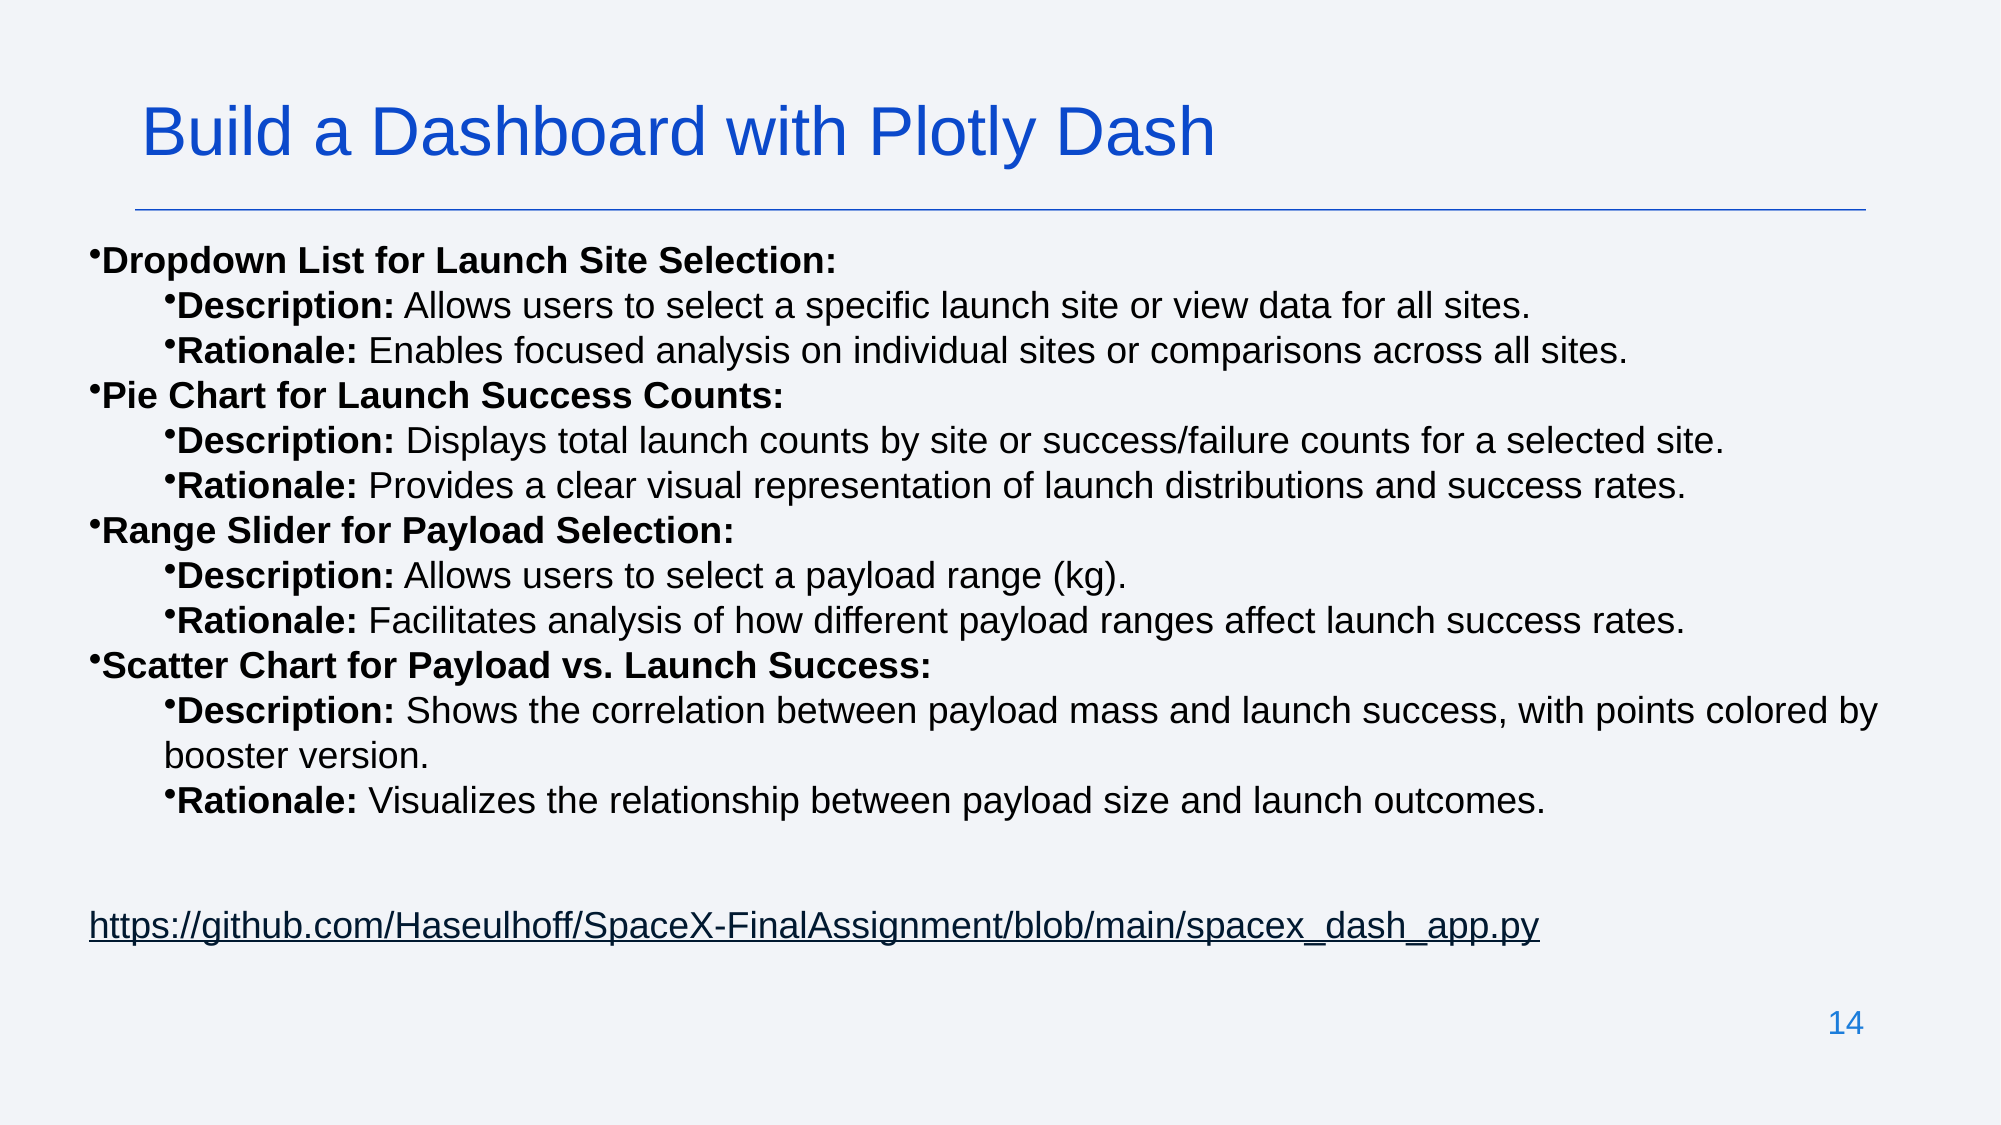

Build a Dashboard with Plotly Dash

Dropdown List for Launch Site Selection:
Description: Allows users to select a specific launch site or view data for all sites.
Rationale: Enables focused analysis on individual sites or comparisons across all sites.
Pie Chart for Launch Success Counts:
Description: Displays total launch counts by site or success/failure counts for a selected site.
Rationale: Provides a clear visual representation of launch distributions and success rates.
Range Slider for Payload Selection:
Description: Allows users to select a payload range (kg).
Rationale: Facilitates analysis of how different payload ranges affect launch success rates.
Scatter Chart for Payload vs. Launch Success:
Description: Shows the correlation between payload mass and launch success, with points colored by booster version.
Rationale: Visualizes the relationship between payload size and launch outcomes.

https://github.com/Haseulhoff/SpaceX-FinalAssignment/blob/main/spacex_dash_app.py
14